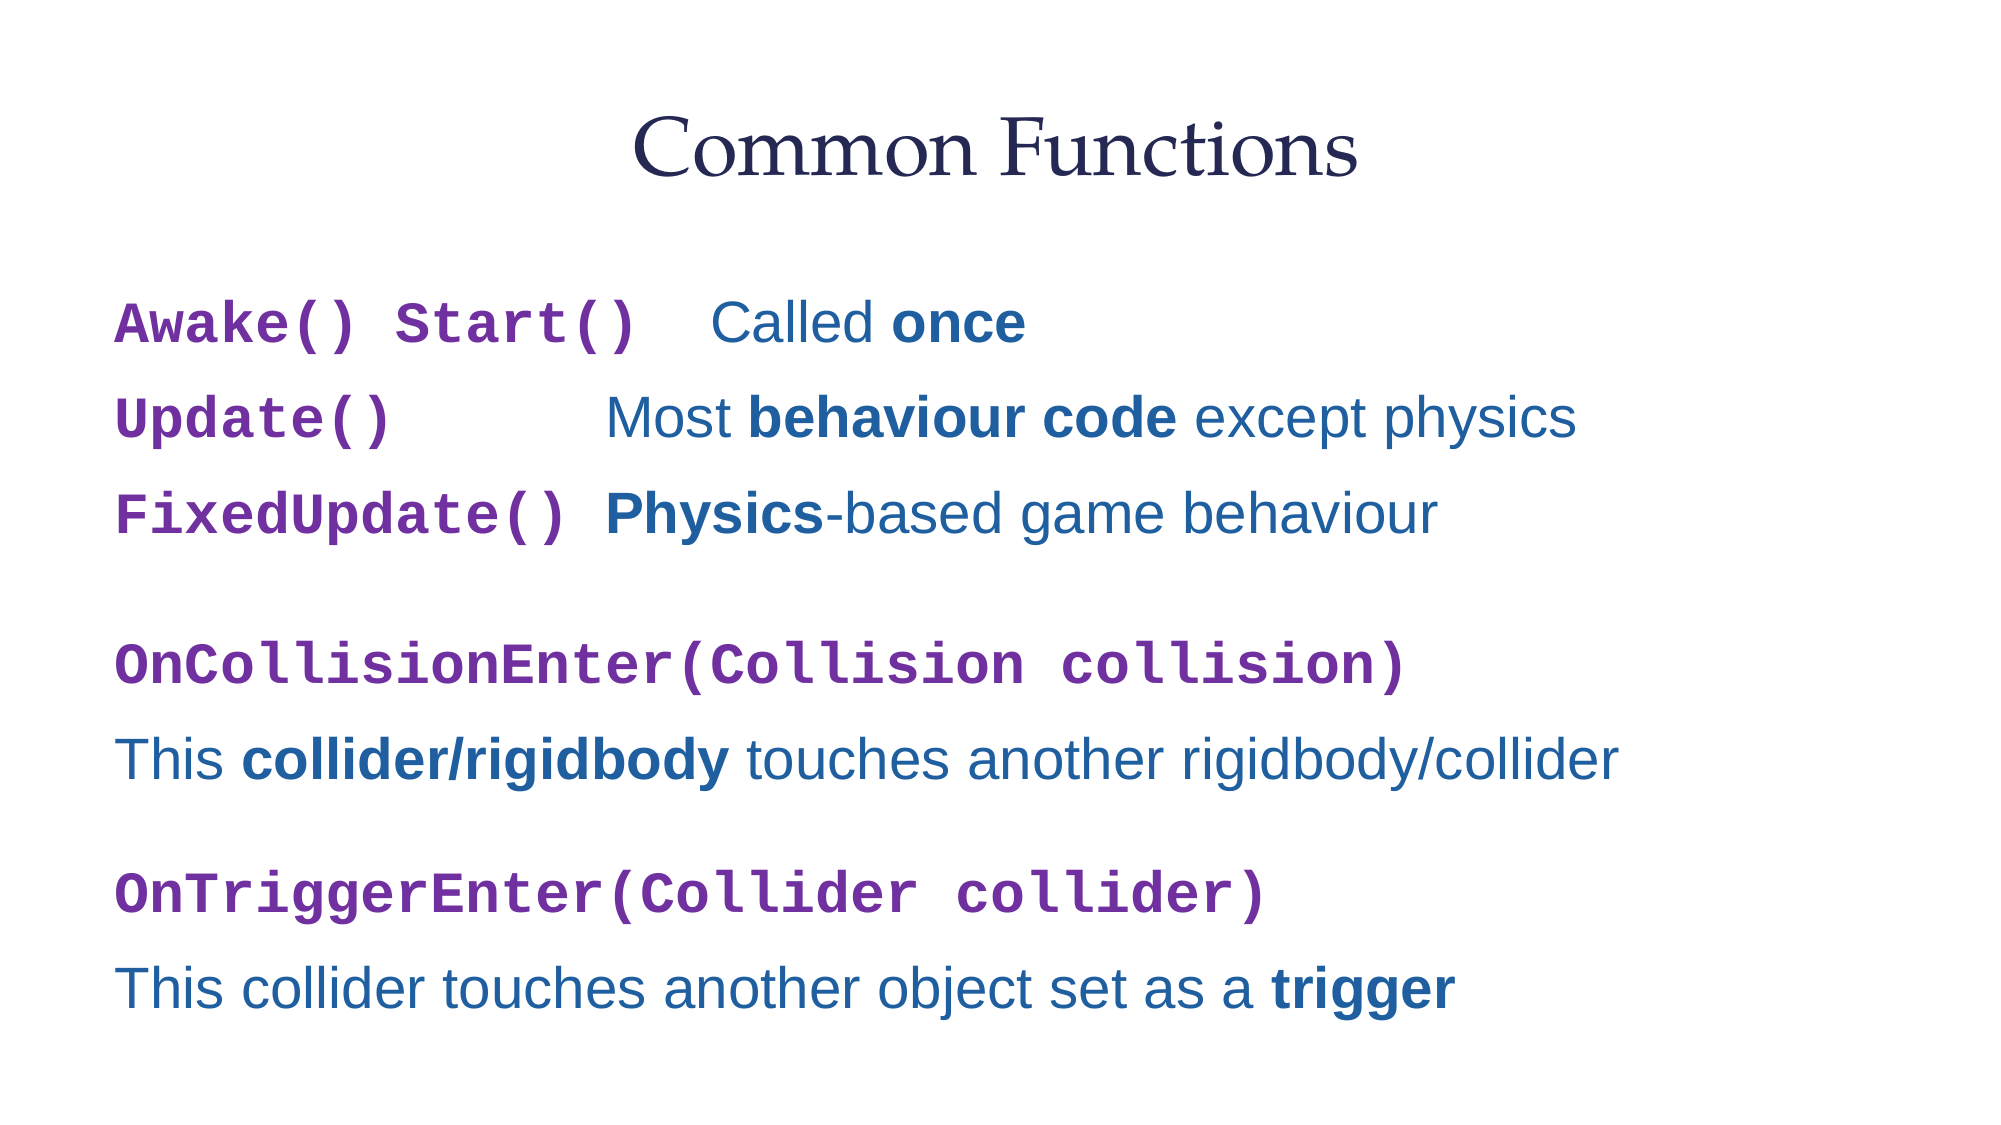

# Common Functions
Awake() Start()  Called once
Update()      Most behaviour code except physics
FixedUpdate() Physics-based game behaviour

OnCollisionEnter(Collision collision)
This collider/rigidbody touches another rigidbody/collider

OnTriggerEnter(Collider collider)
This collider touches another object set as a trigger